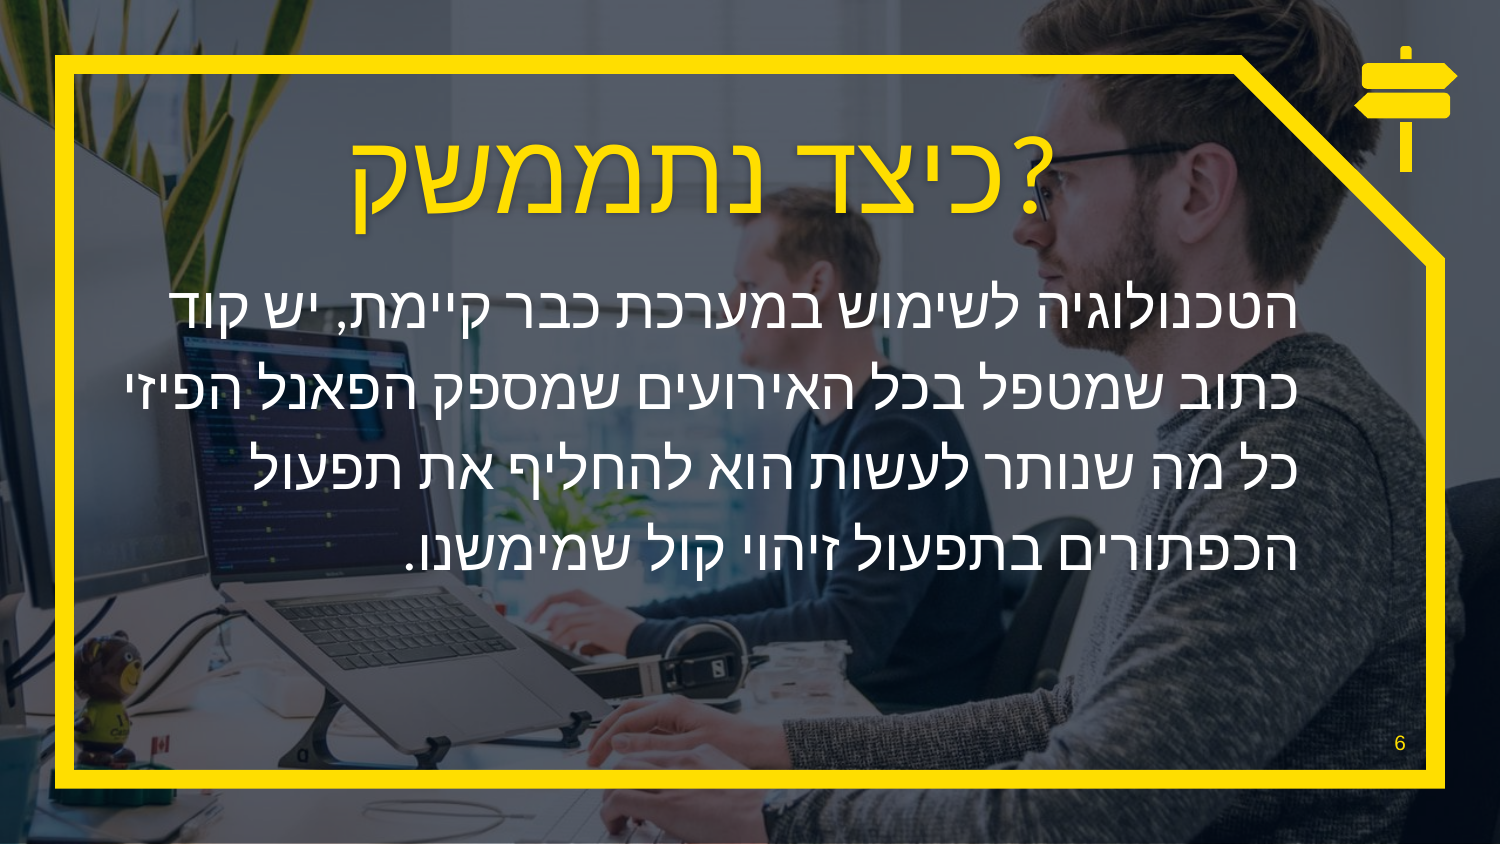

כיצד נתממשק?
הטכנולוגיה לשימוש במערכת כבר קיימת, יש קוד כתוב שמטפל בכל האירועים שמספק הפאנל הפיזי כל מה שנותר לעשות הוא להחליף את תפעול הכפתורים בתפעול זיהוי קול שמימשנו.
6